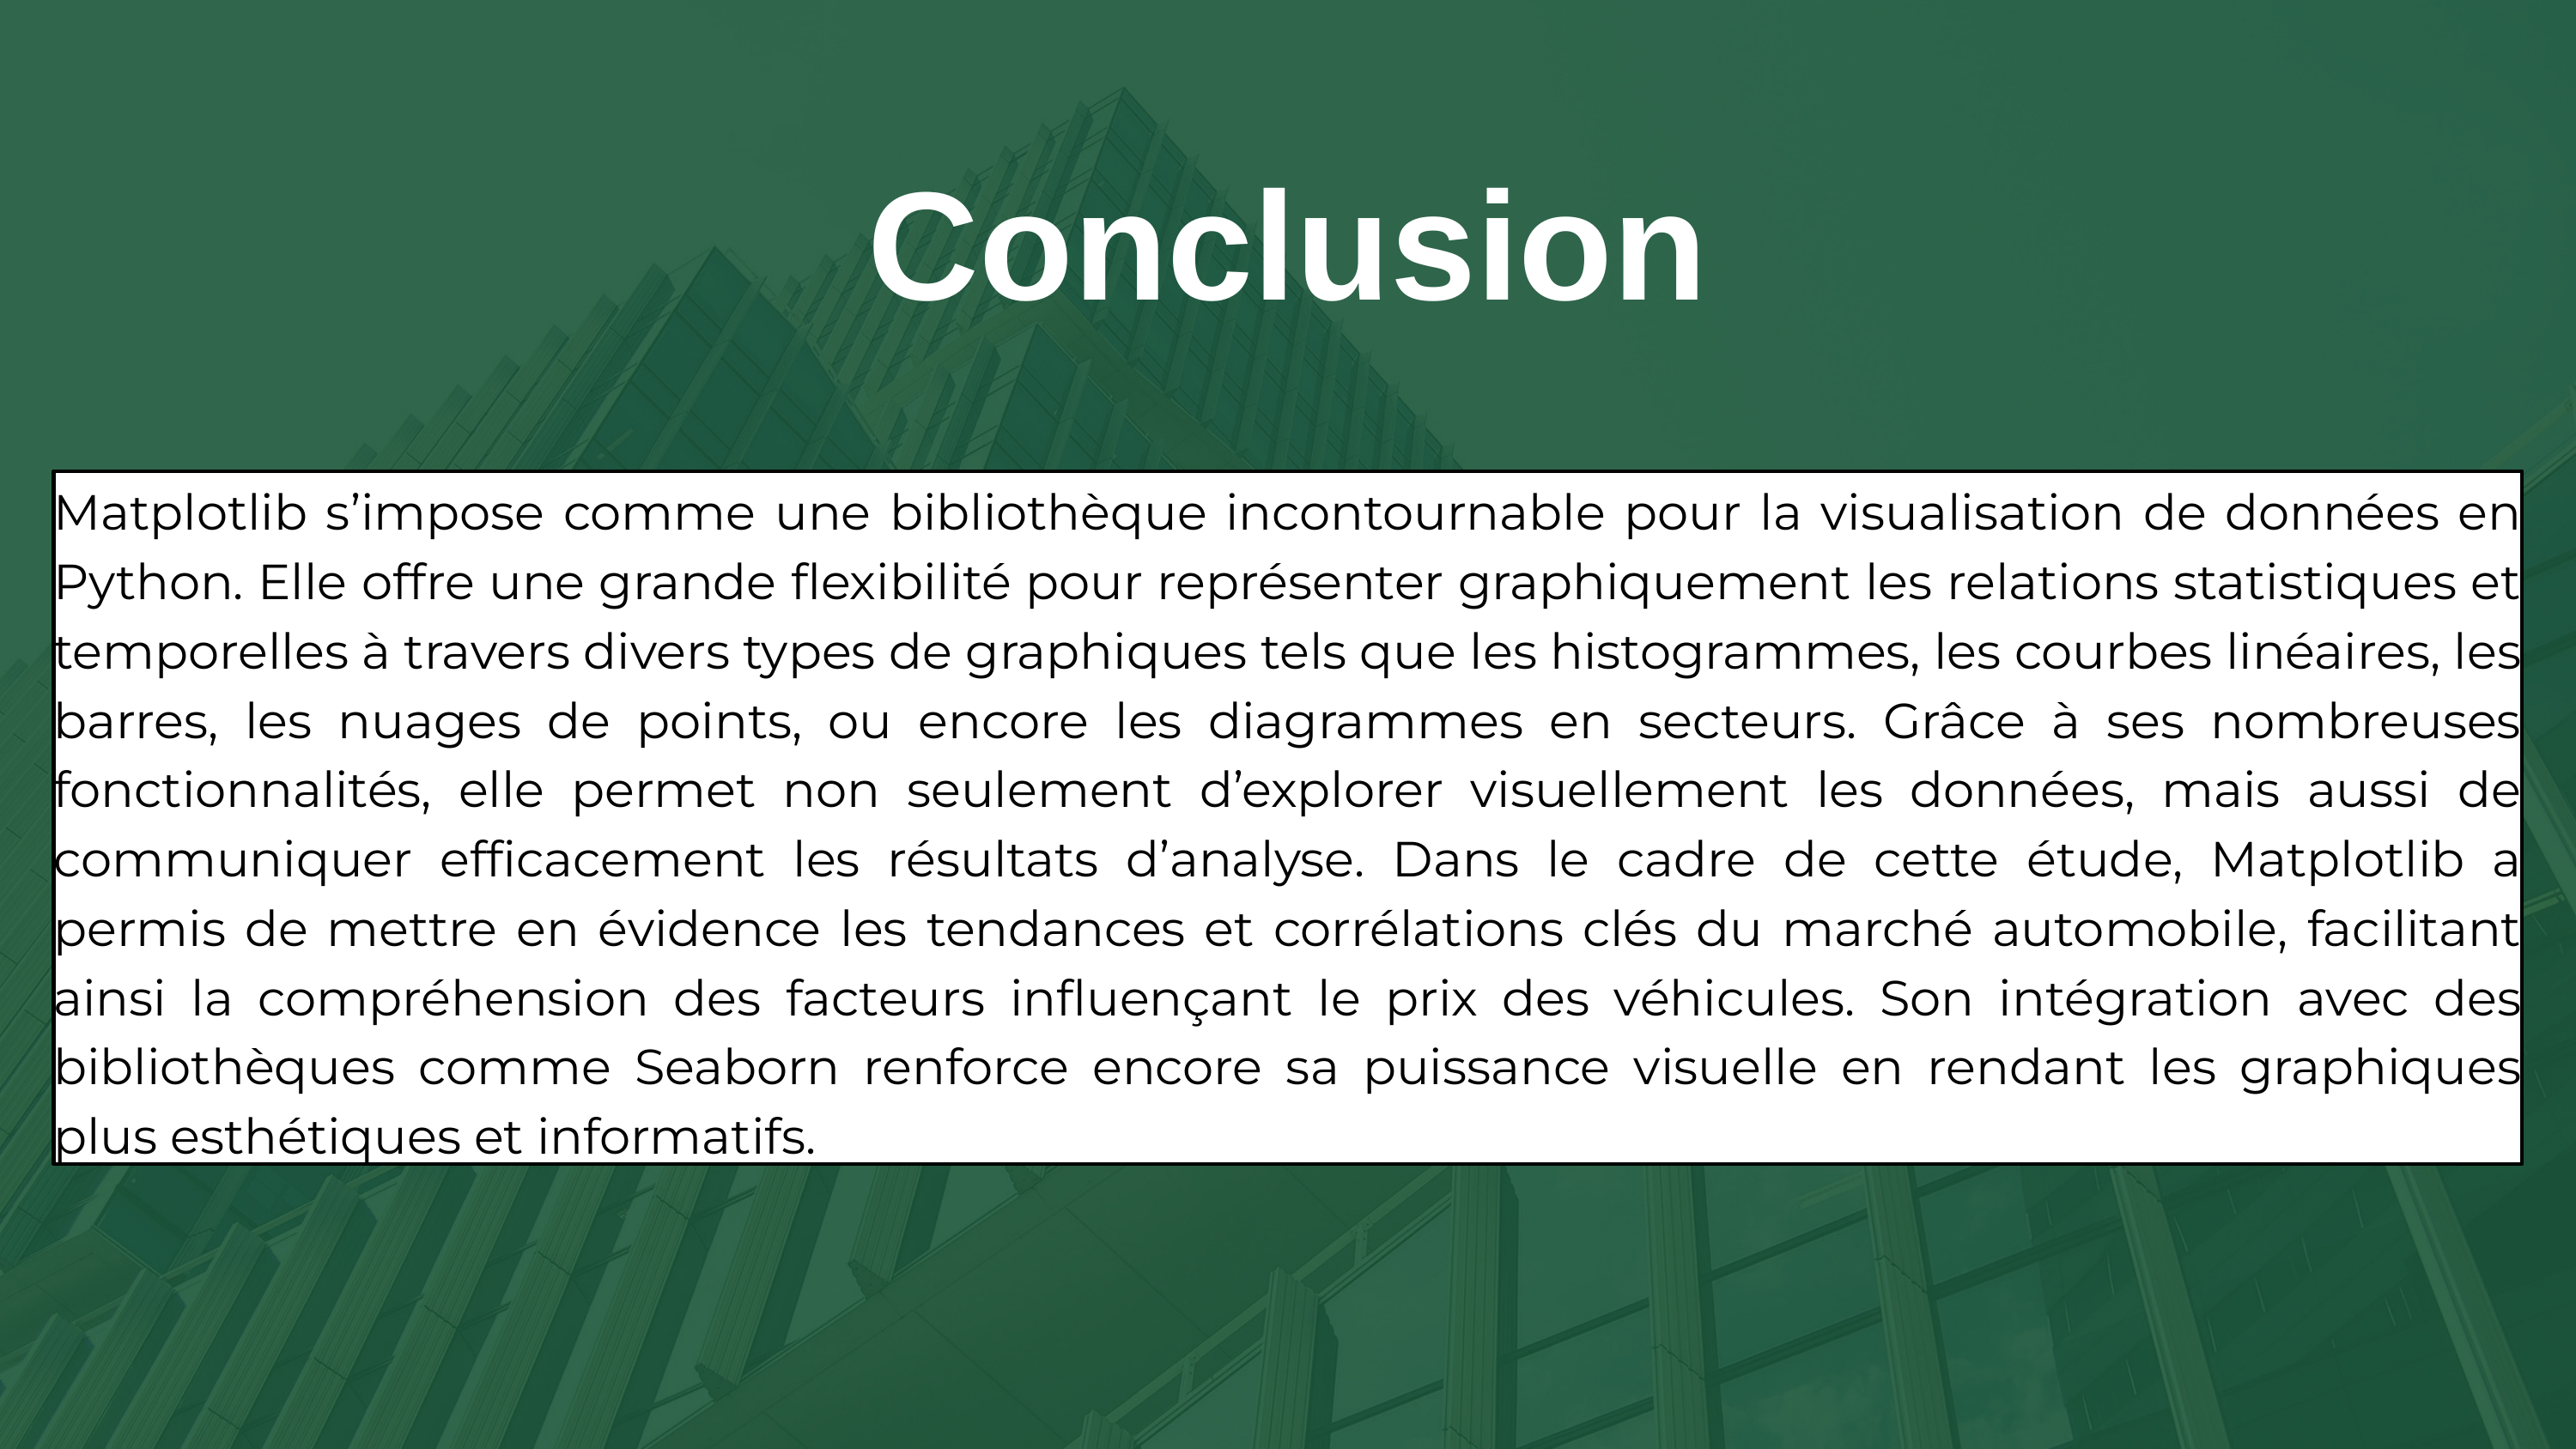

Conclusion
Matplotlib s’impose comme une bibliothèque incontournable pour la visualisation de données en Python. Elle offre une grande flexibilité pour représenter graphiquement les relations statistiques et temporelles à travers divers types de graphiques tels que les histogrammes, les courbes linéaires, les barres, les nuages de points, ou encore les diagrammes en secteurs. Grâce à ses nombreuses fonctionnalités, elle permet non seulement d’explorer visuellement les données, mais aussi de communiquer efficacement les résultats d’analyse. Dans le cadre de cette étude, Matplotlib a permis de mettre en évidence les tendances et corrélations clés du marché automobile, facilitant ainsi la compréhension des facteurs influençant le prix des véhicules. Son intégration avec des bibliothèques comme Seaborn renforce encore sa puissance visuelle en rendant les graphiques plus esthétiques et informatifs.